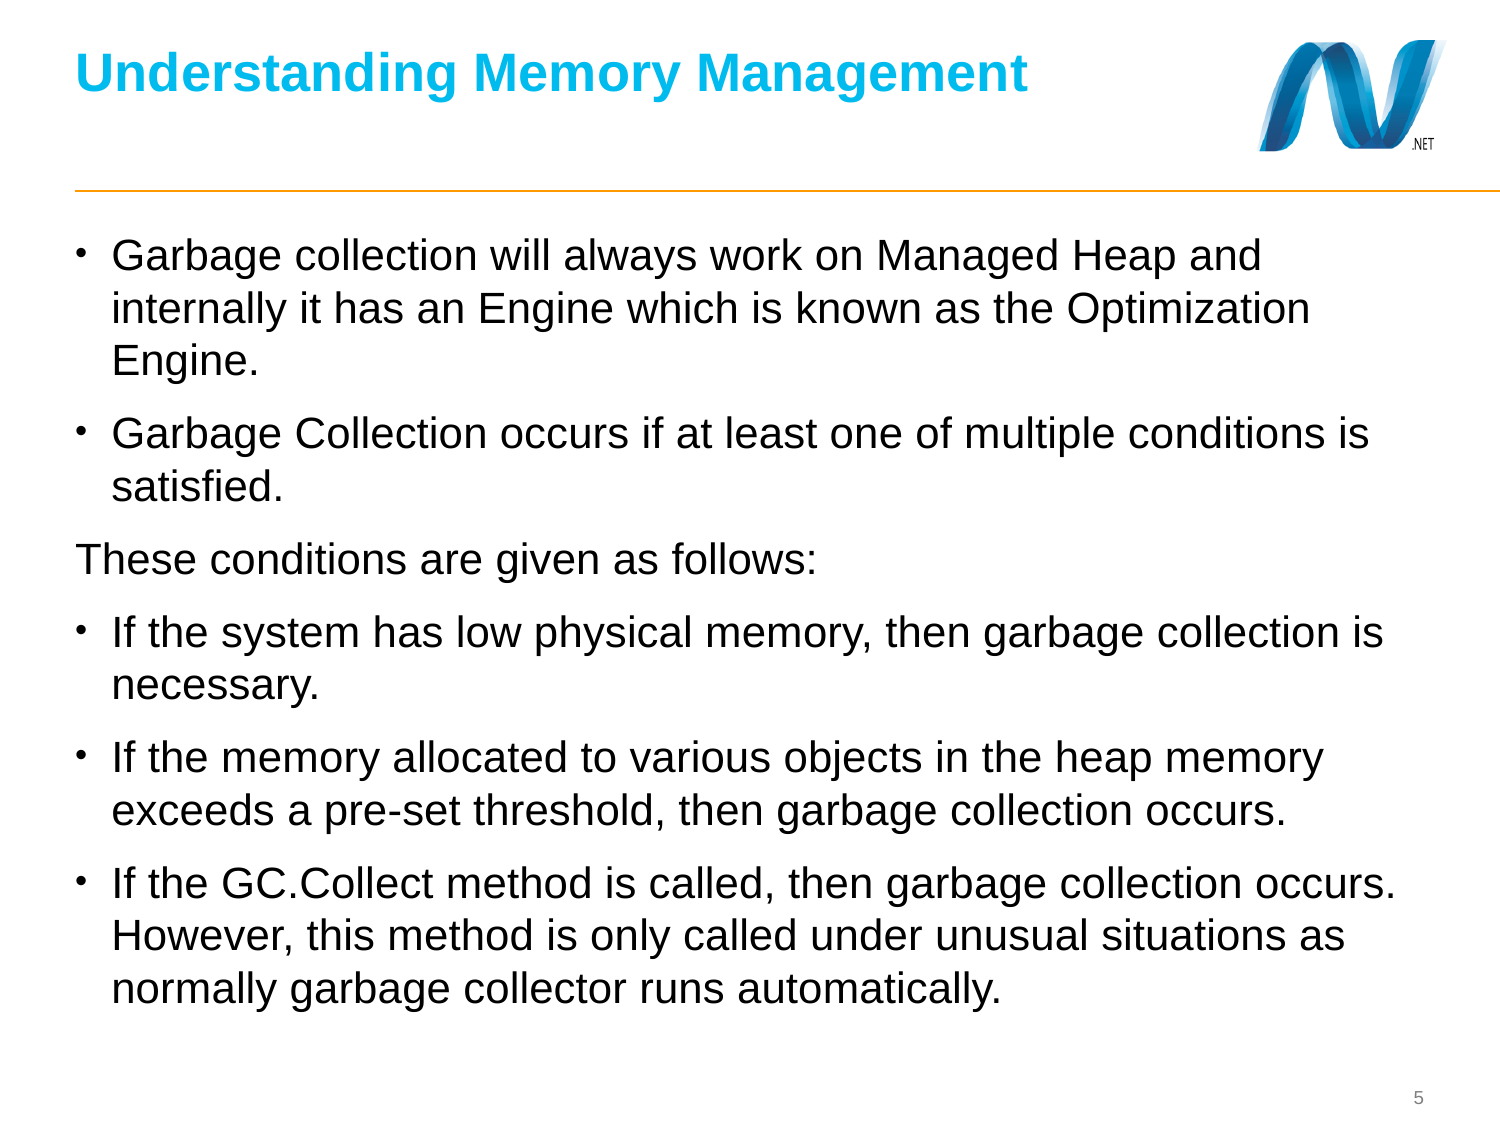

# Understanding Memory Management
Garbage collection will always work on Managed Heap and internally it has an Engine which is known as the Optimization Engine.
Garbage Collection occurs if at least one of multiple conditions is satisfied.
These conditions are given as follows:
If the system has low physical memory, then garbage collection is necessary.
If the memory allocated to various objects in the heap memory exceeds a pre-set threshold, then garbage collection occurs.
If the GC.Collect method is called, then garbage collection occurs. However, this method is only called under unusual situations as normally garbage collector runs automatically.